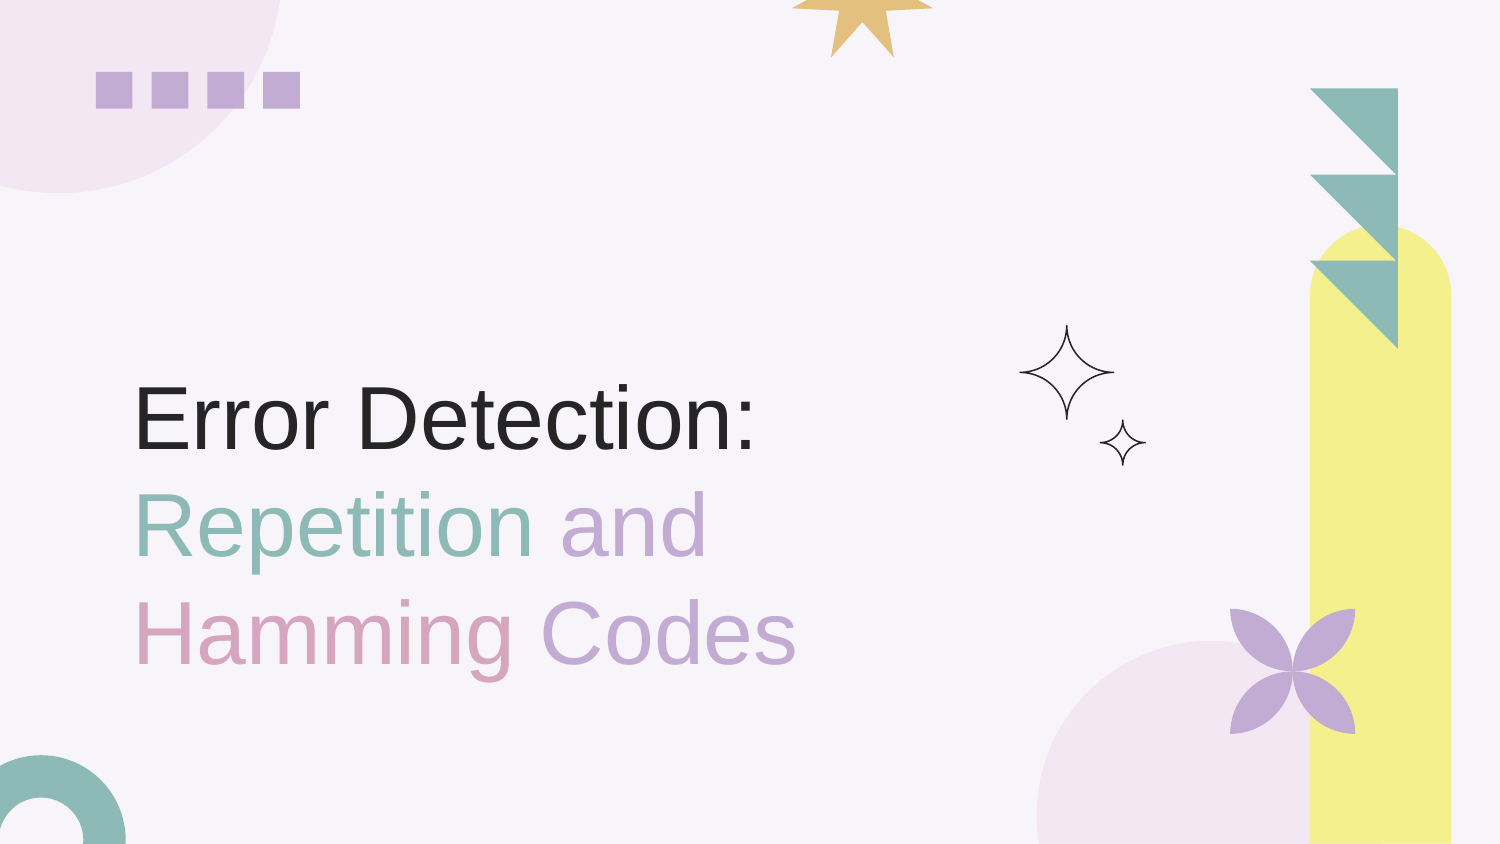

# Error Detection:
Repetition and Hamming Codes